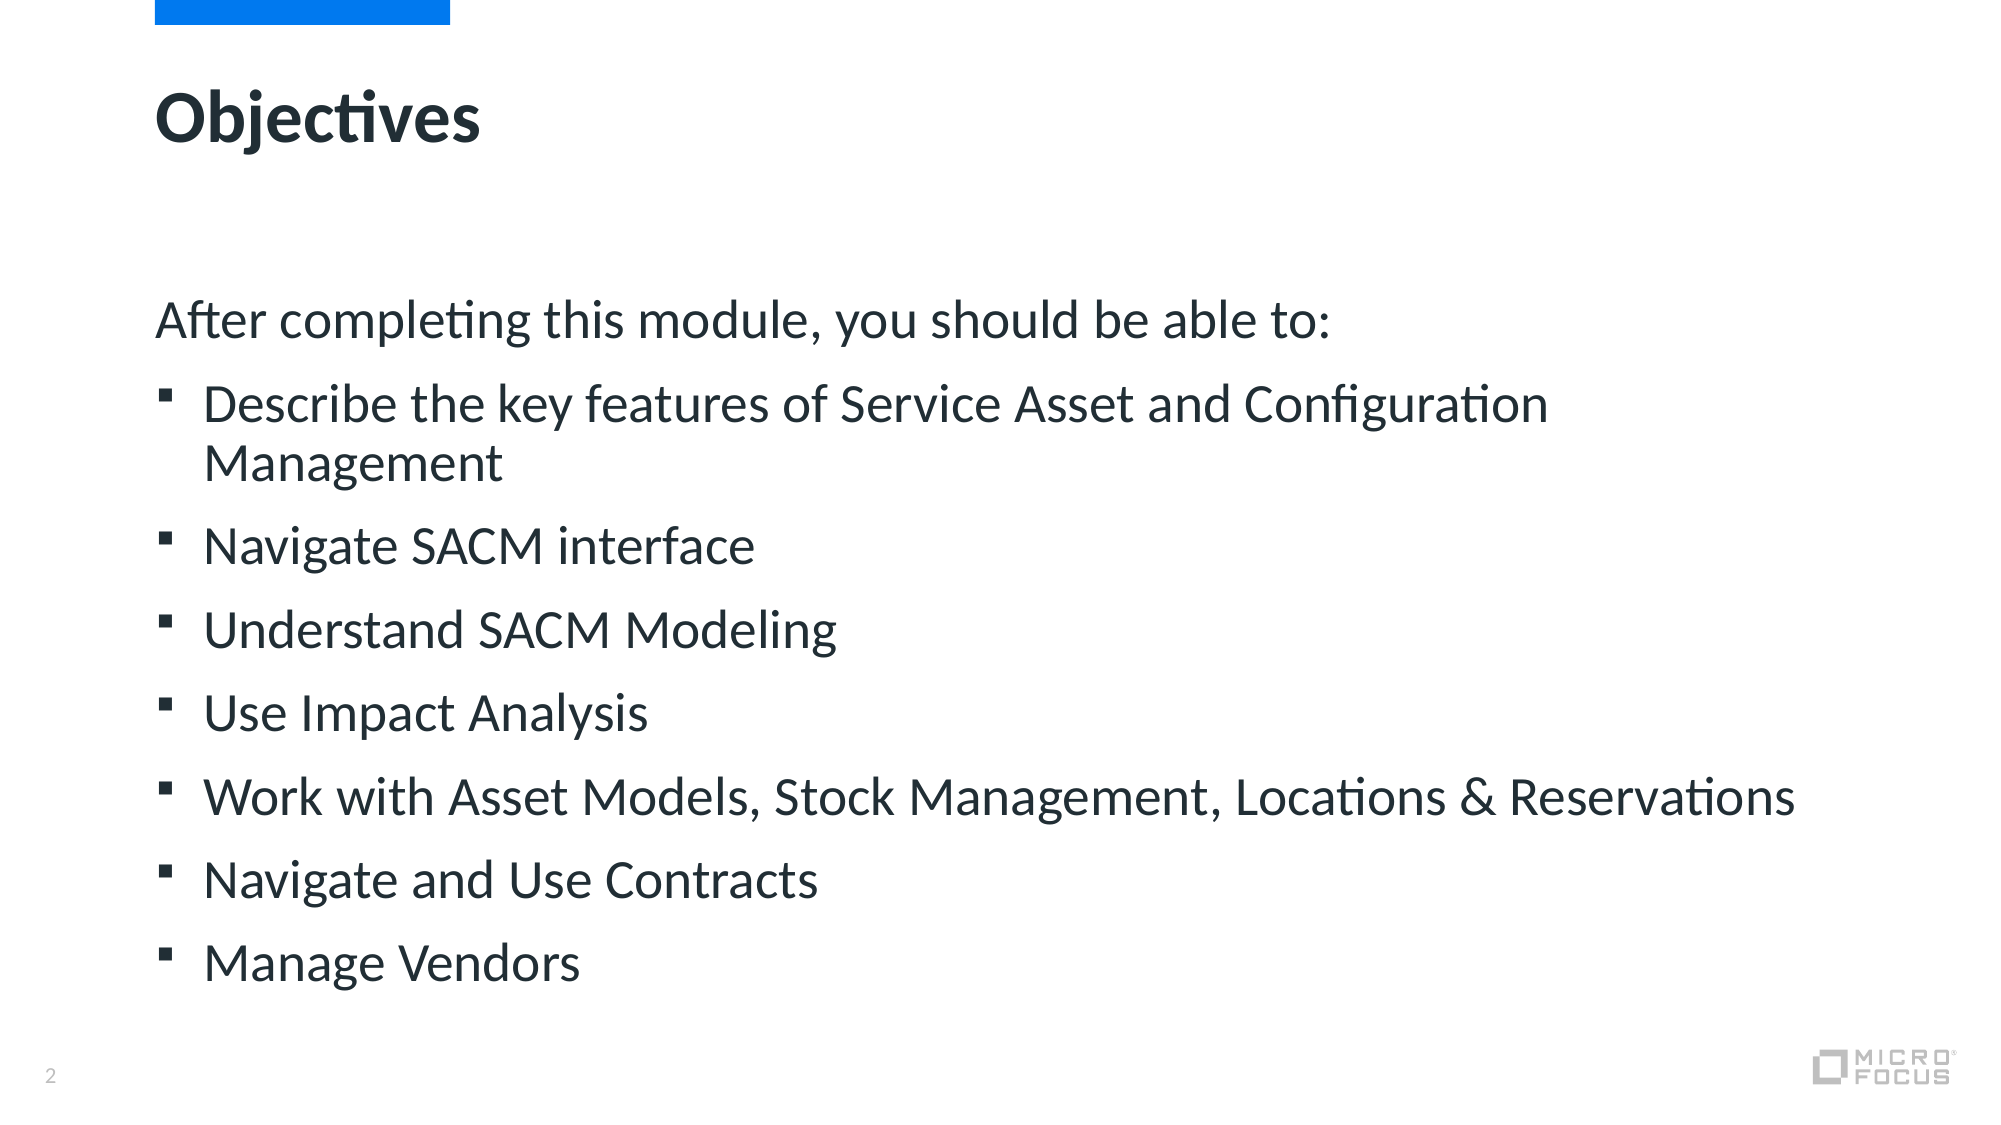

# Objectives
After completing this module, you should be able to:
Describe the key features of Service Asset and Configuration Management
Navigate SACM interface
Understand SACM Modeling
Use Impact Analysis
Work with Asset Models, Stock Management, Locations & Reservations
Navigate and Use Contracts
Manage Vendors

2